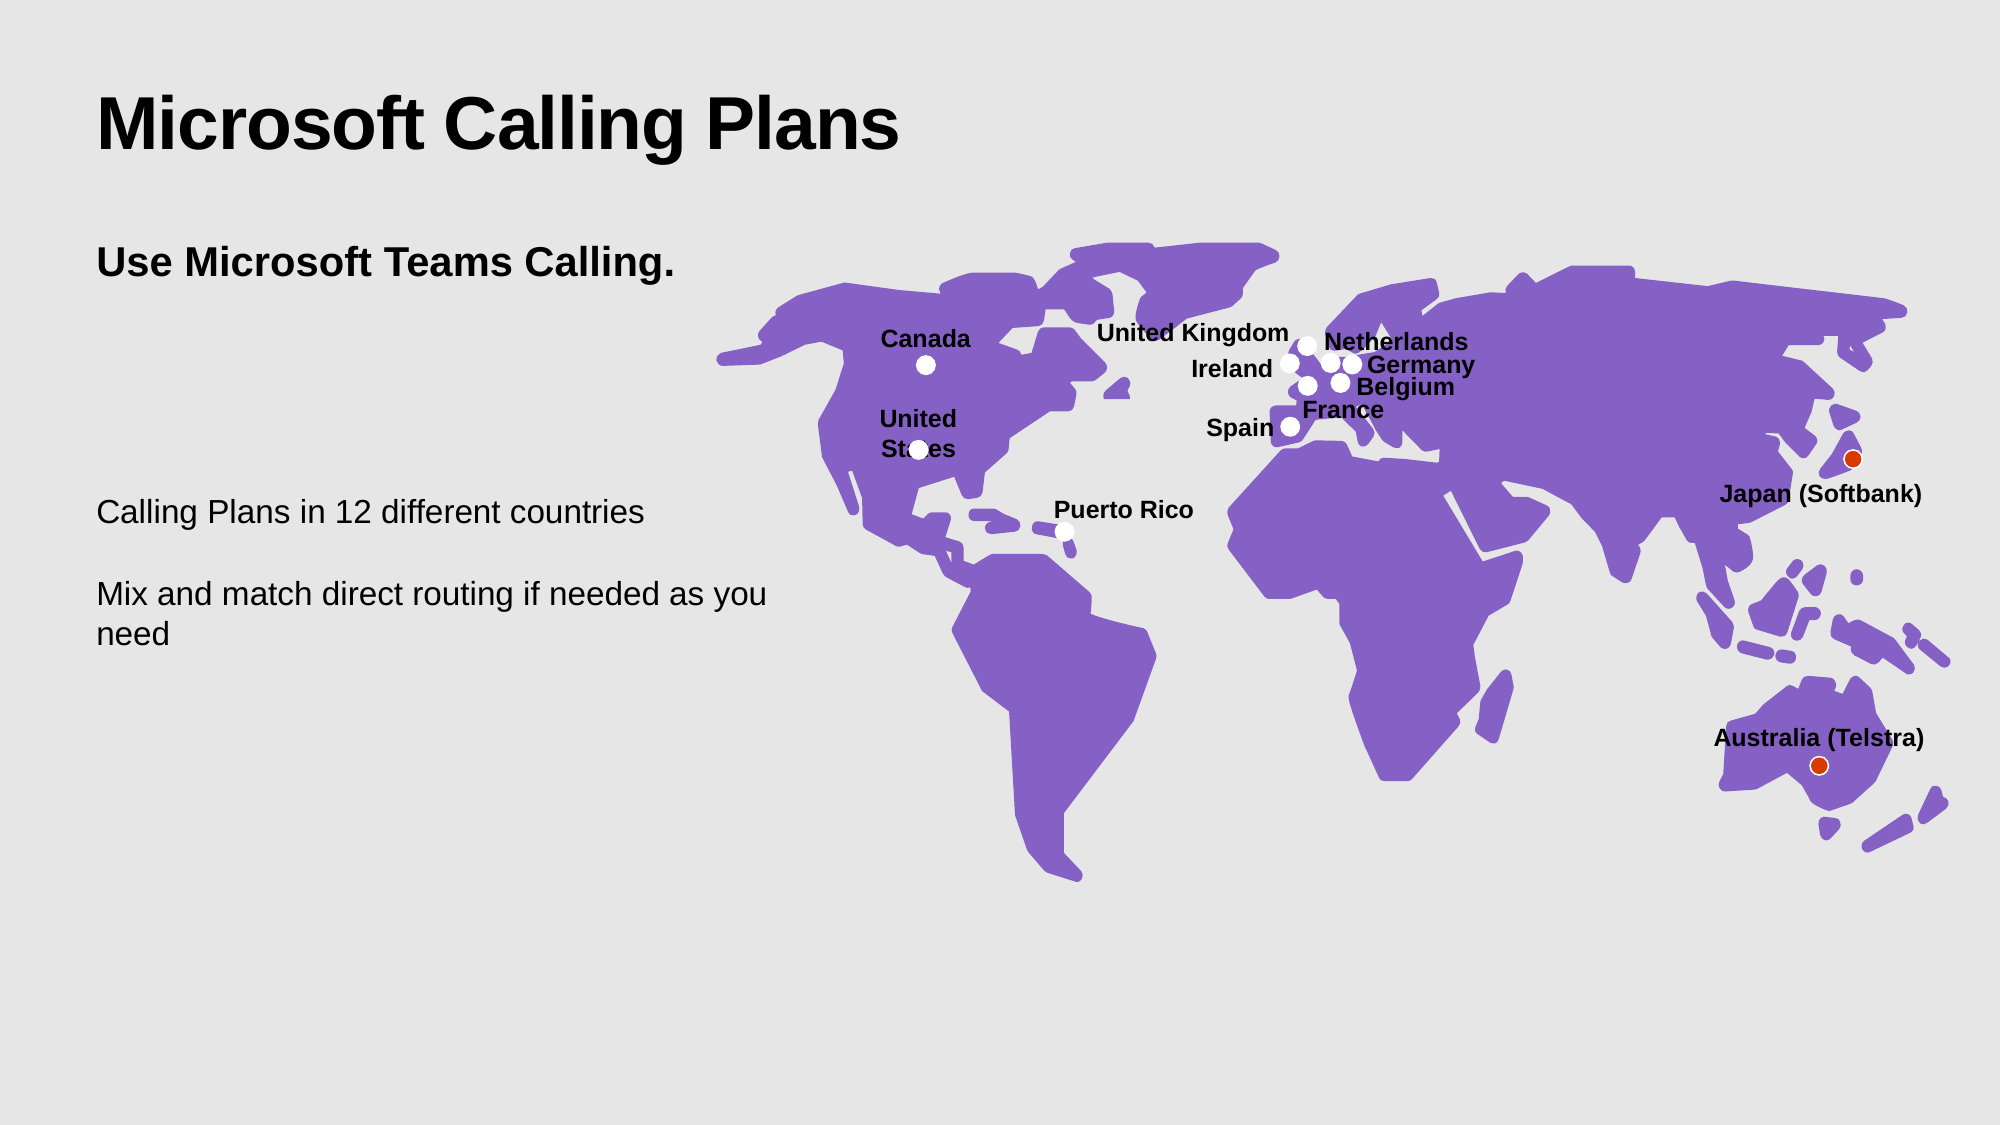

# Microsoft Calling Plans
Use Microsoft Teams Calling.

Calling Plans in 12 different countries
Mix and match direct routing if needed as you need

United Kingdom
Canada
Netherlands

Germany
Ireland

Belgium

France
United States
Spain

Japan (Softbank)
Puerto Rico

Australia (Telstra)